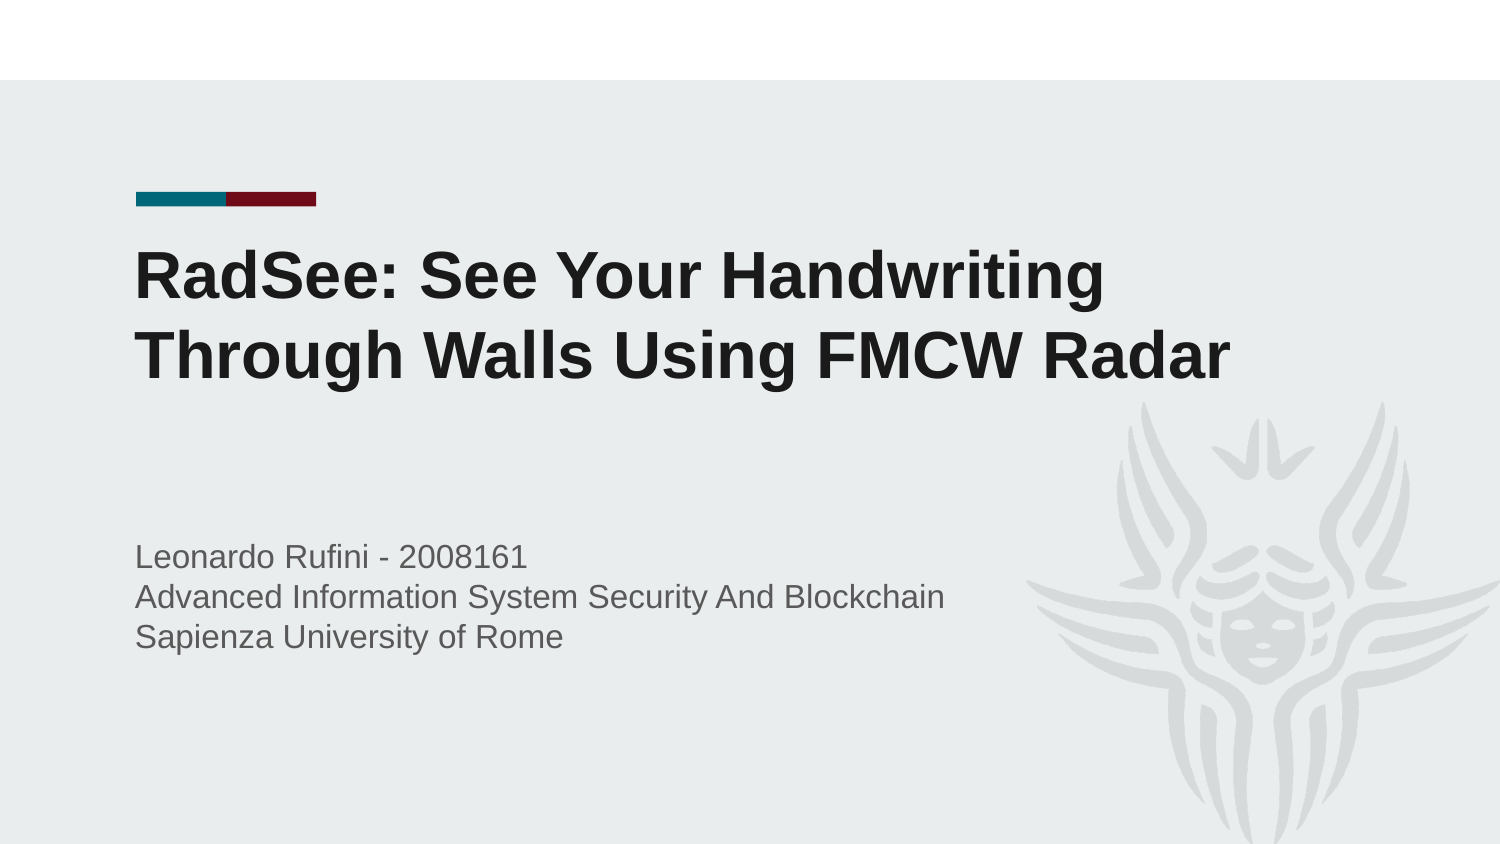

# RadSee: See Your Handwriting Through Walls Using FMCW Radar
Leonardo Rufini - 2008161
Advanced Information System Security And Blockchain
Sapienza University of Rome